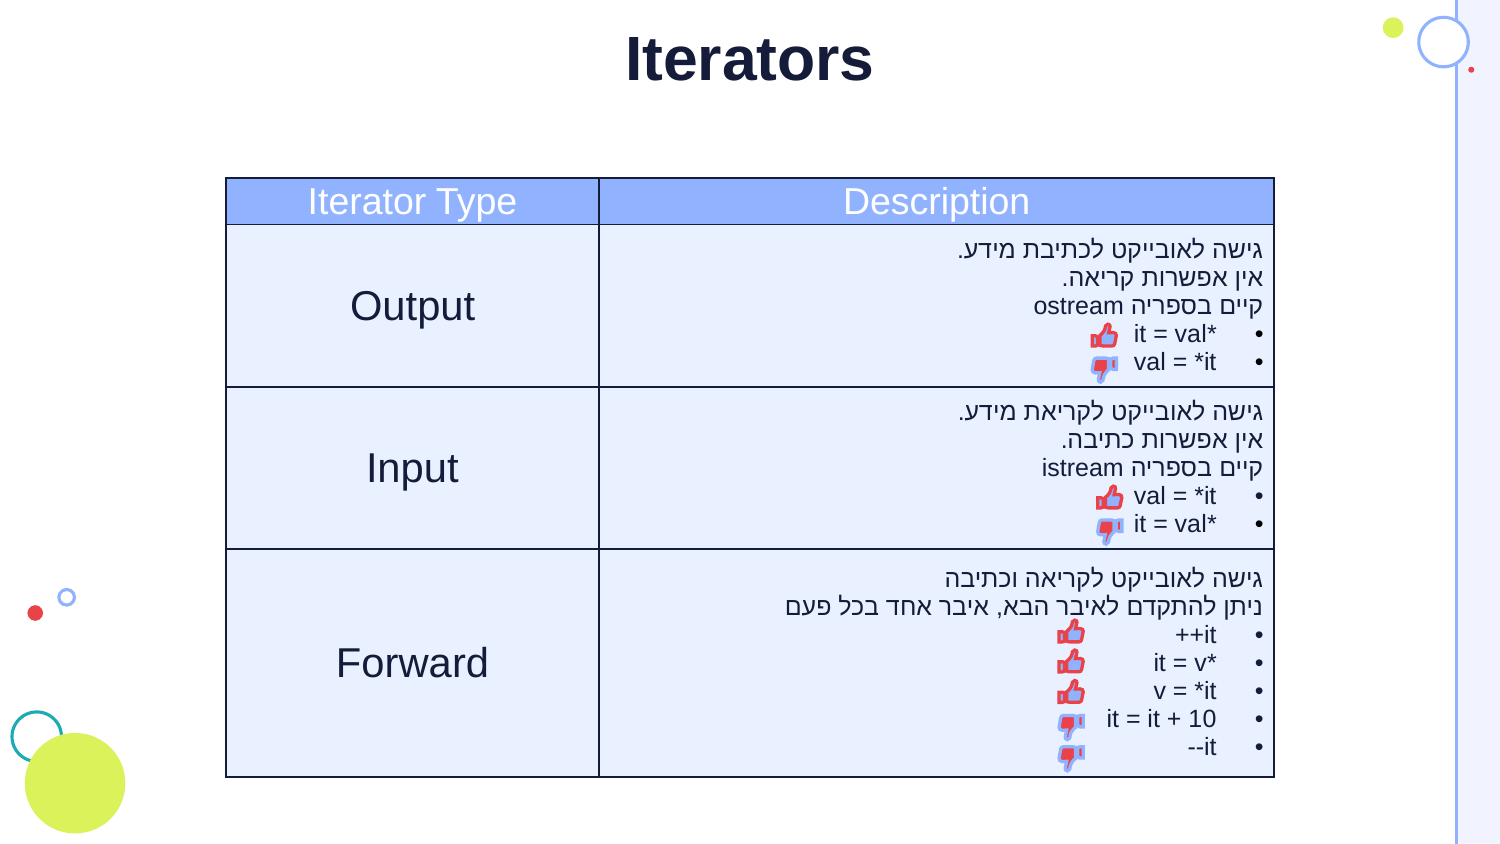

# Iterators
| Iterator Type | Description |
| --- | --- |
| Output | גישה לאובייקט לכתיבת מידע. אין אפשרות קריאה. קיים בספריה ostream \*it = val val = \*it |
| Input | גישה לאובייקט לקריאת מידע. אין אפשרות כתיבה. קיים בספריה istream val = \*it \*it = val |
| Forward | גישה לאובייקט לקריאה וכתיבה ניתן להתקדם לאיבר הבא, איבר אחד בכל פעם it++ \*it = v v = \*it it = it + 10 it-- |